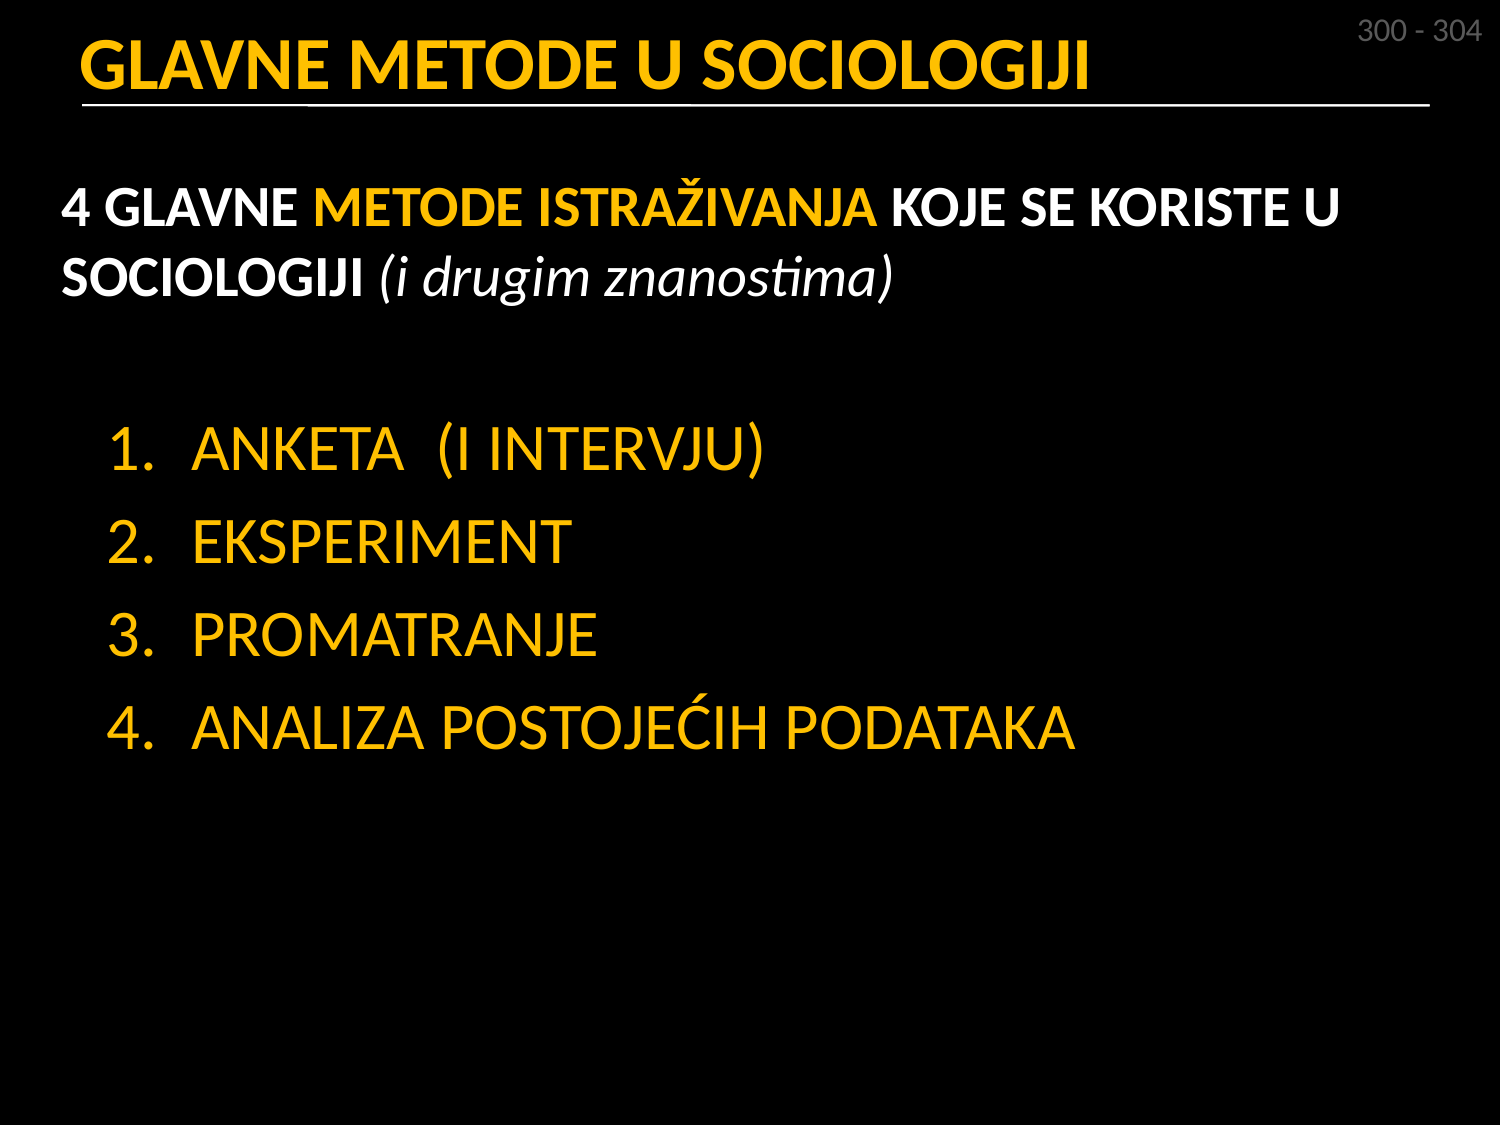

300 - 304
# GLAVNE METODE U SOCIOLOGIJI
4 GLAVNE METODE ISTRAŽIVANJA KOJE SE KORISTE U SOCIOLOGIJI (i drugim znanostima)

ANKETA  (I INTERVJU)
EKSPERIMENT
PROMATRANJE
ANALIZA POSTOJEĆIH PODATAKA